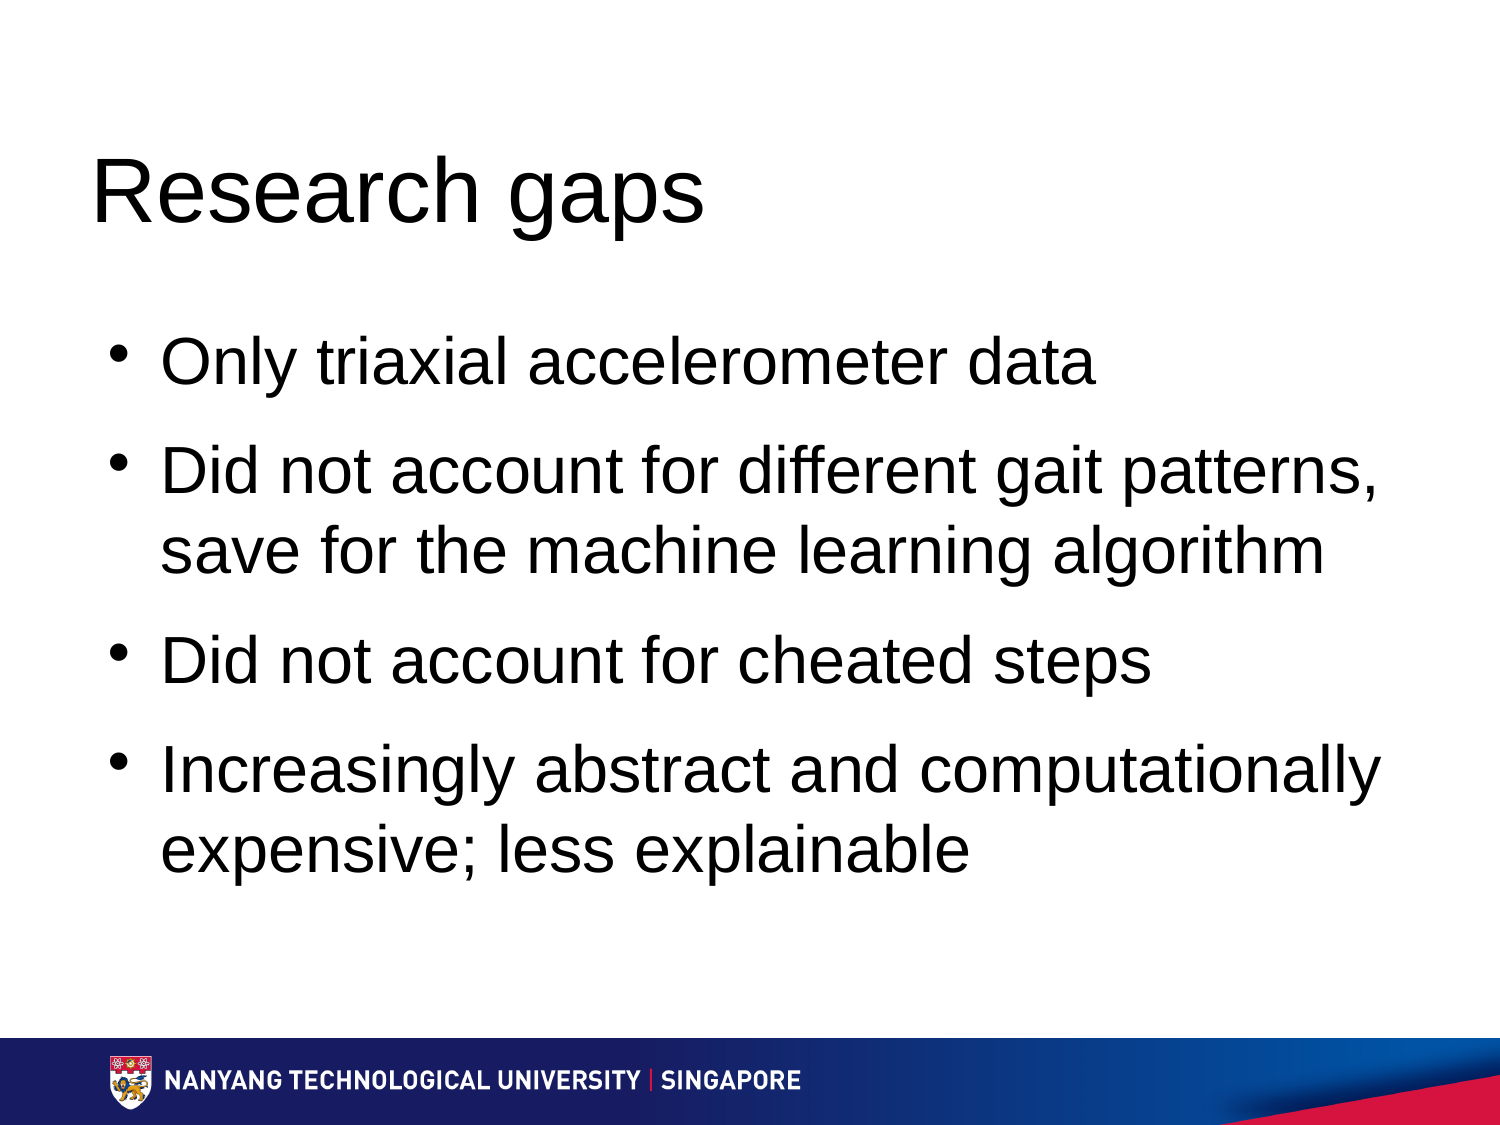

# Research gaps
Only triaxial accelerometer data
Did not account for different gait patterns, save for the machine learning algorithm
Did not account for cheated steps
Increasingly abstract and computationally expensive; less explainable